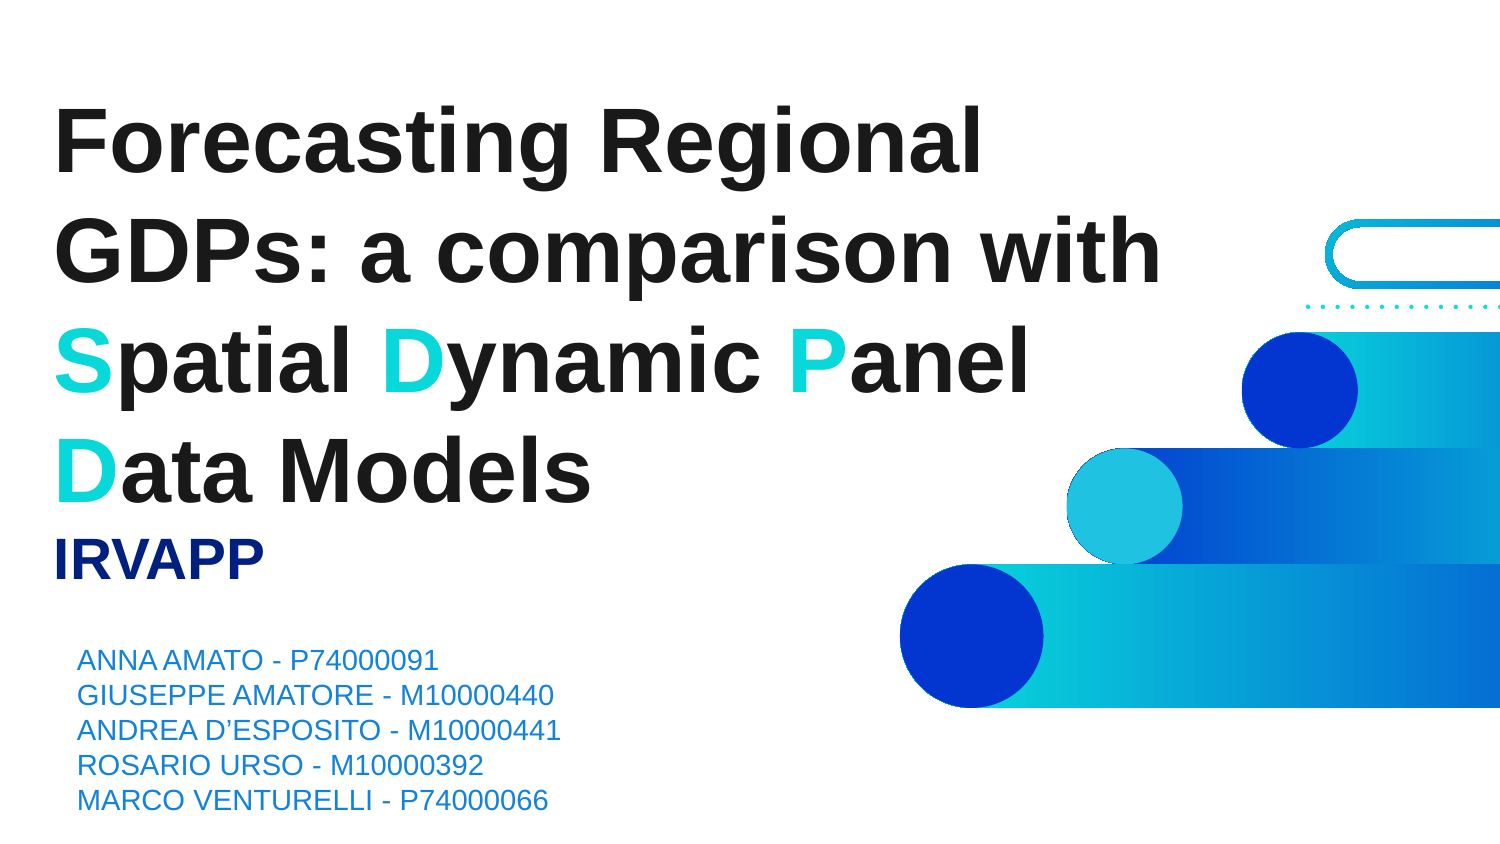

Forecasting Regional GDPs: a comparison with Spatial Dynamic Panel Data Models
IRVAPP

ANNA AMATO - P74000091
GIUSEPPE AMATORE - M10000440
ANDREA D’ESPOSITO - M10000441
ROSARIO URSO - M10000392
MARCO VENTURELLI - P74000066